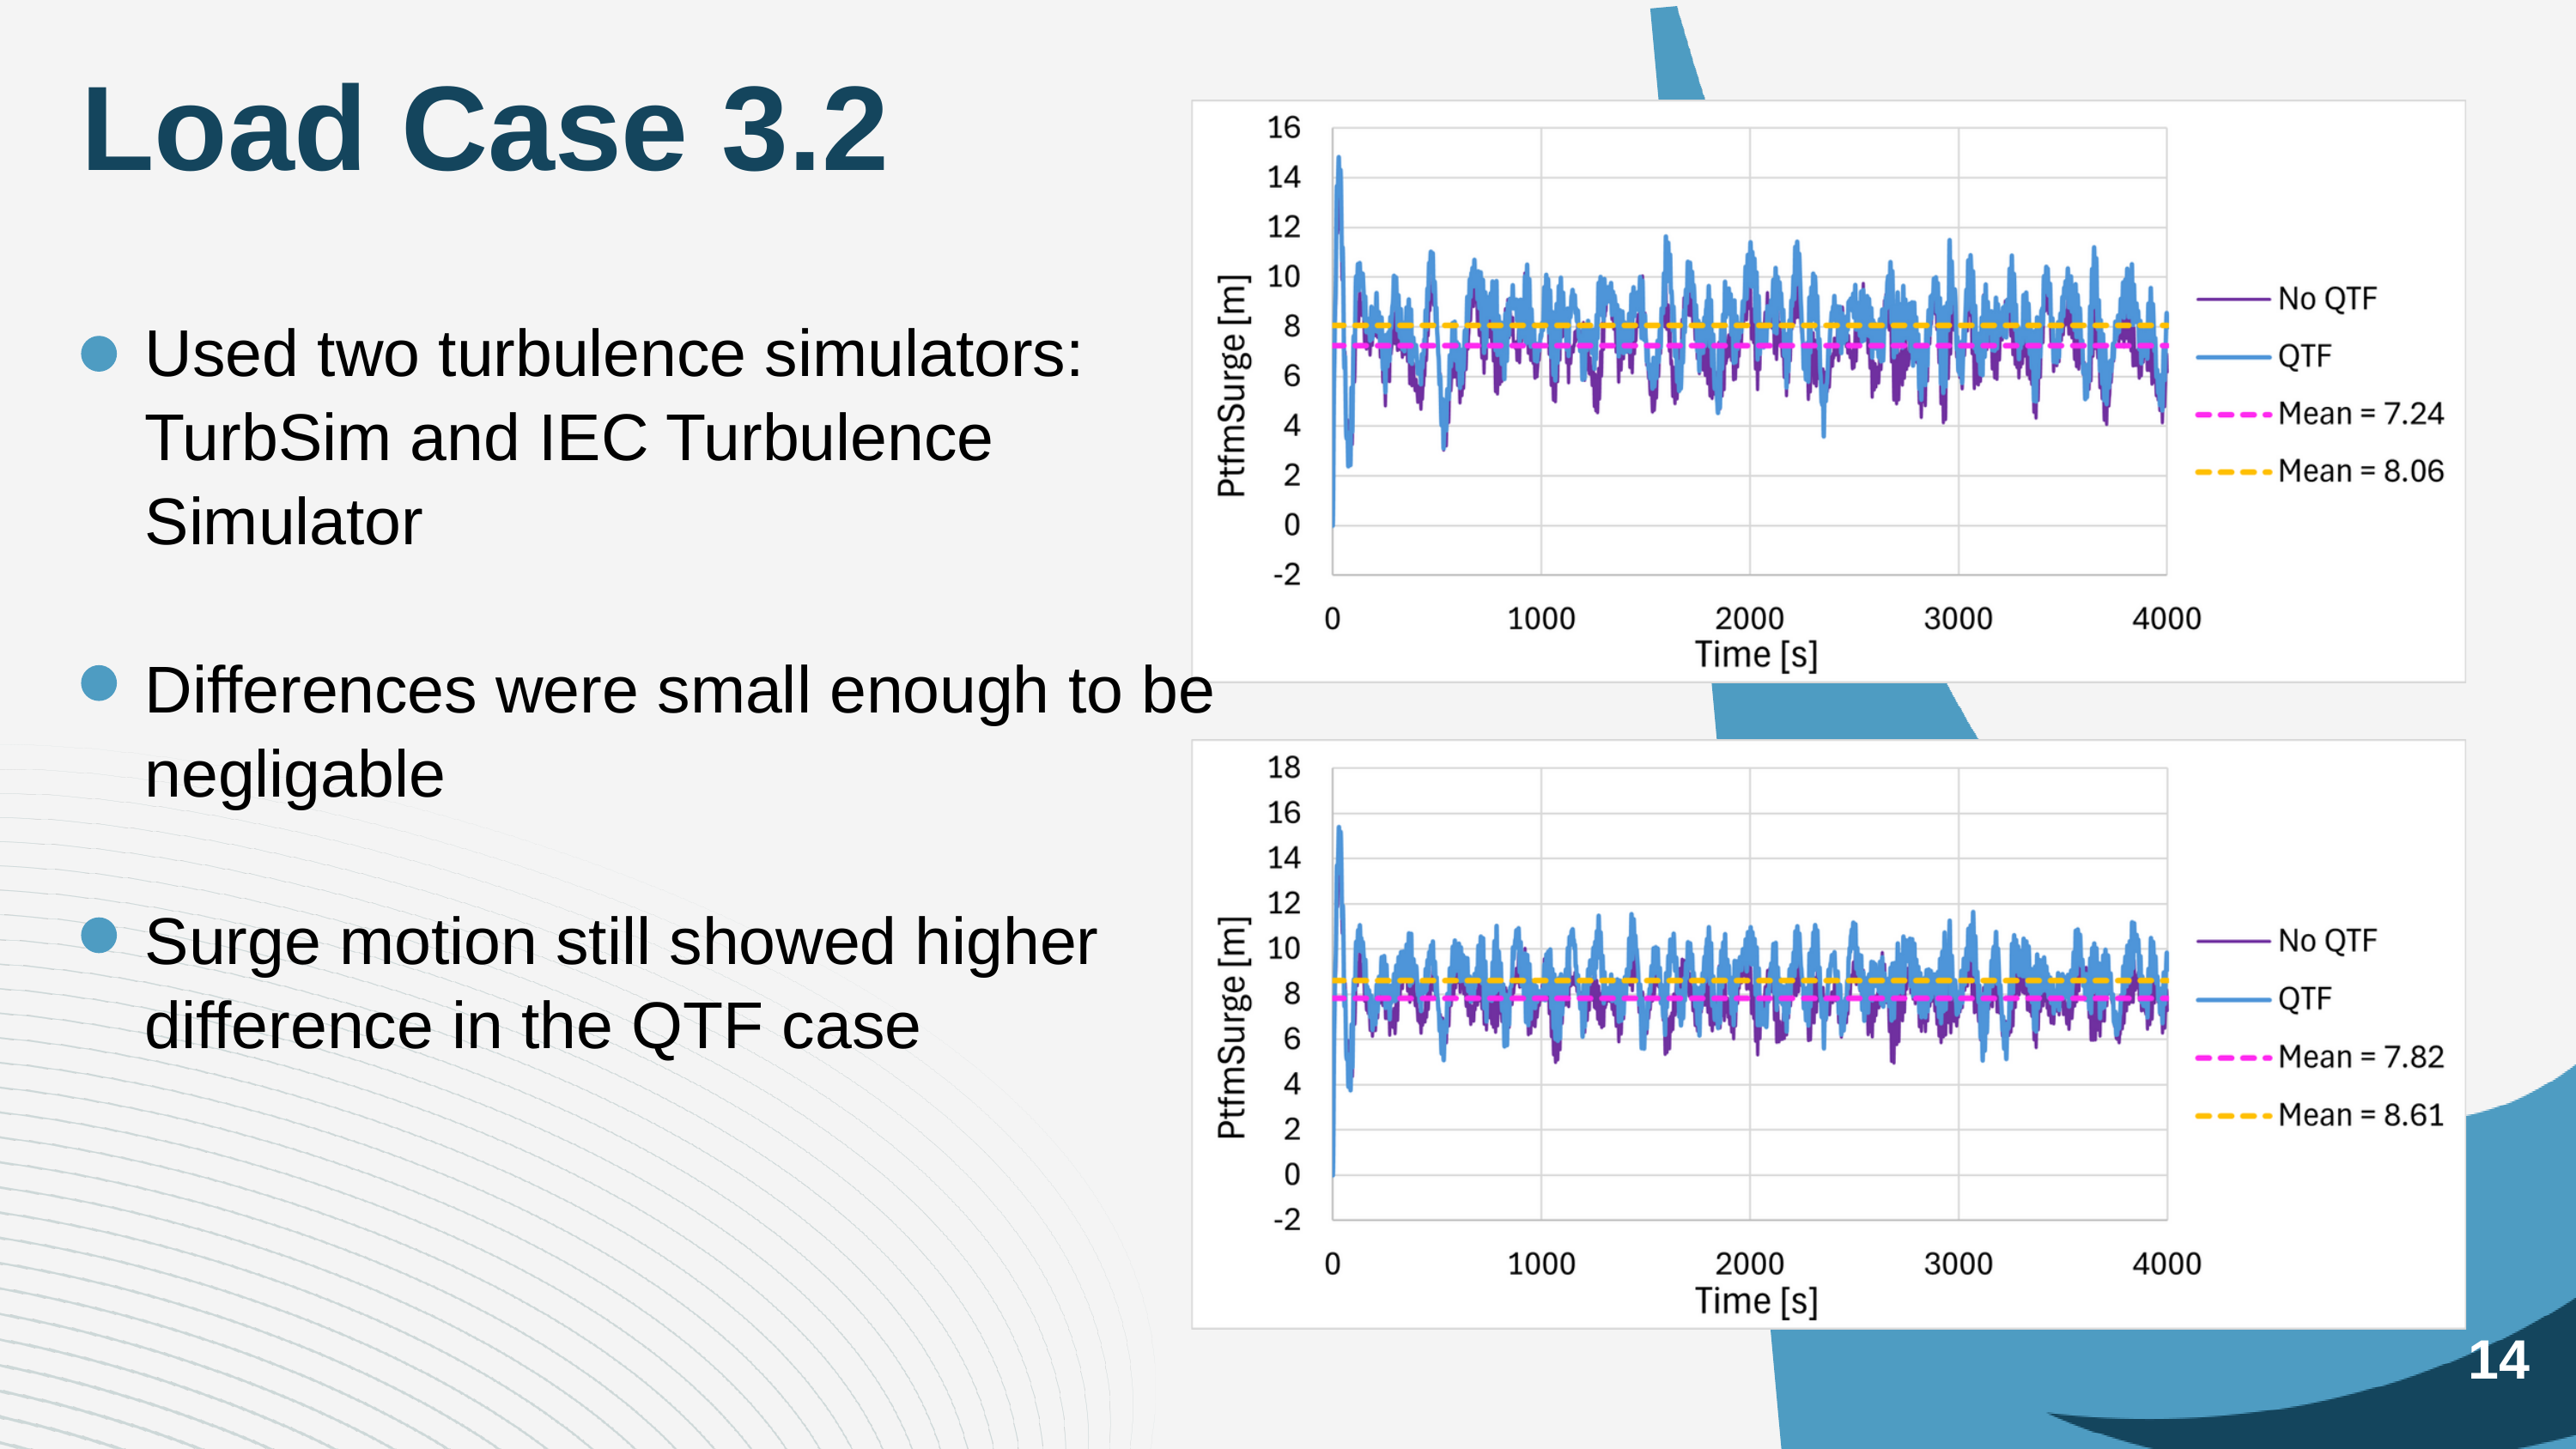

Load Case 3.2

Used two turbulence simulators:
TurbSim and IEC Turbulence Simulator

Differences were small enough to be negligable

Surge motion still showed higher difference in the QTF case

14